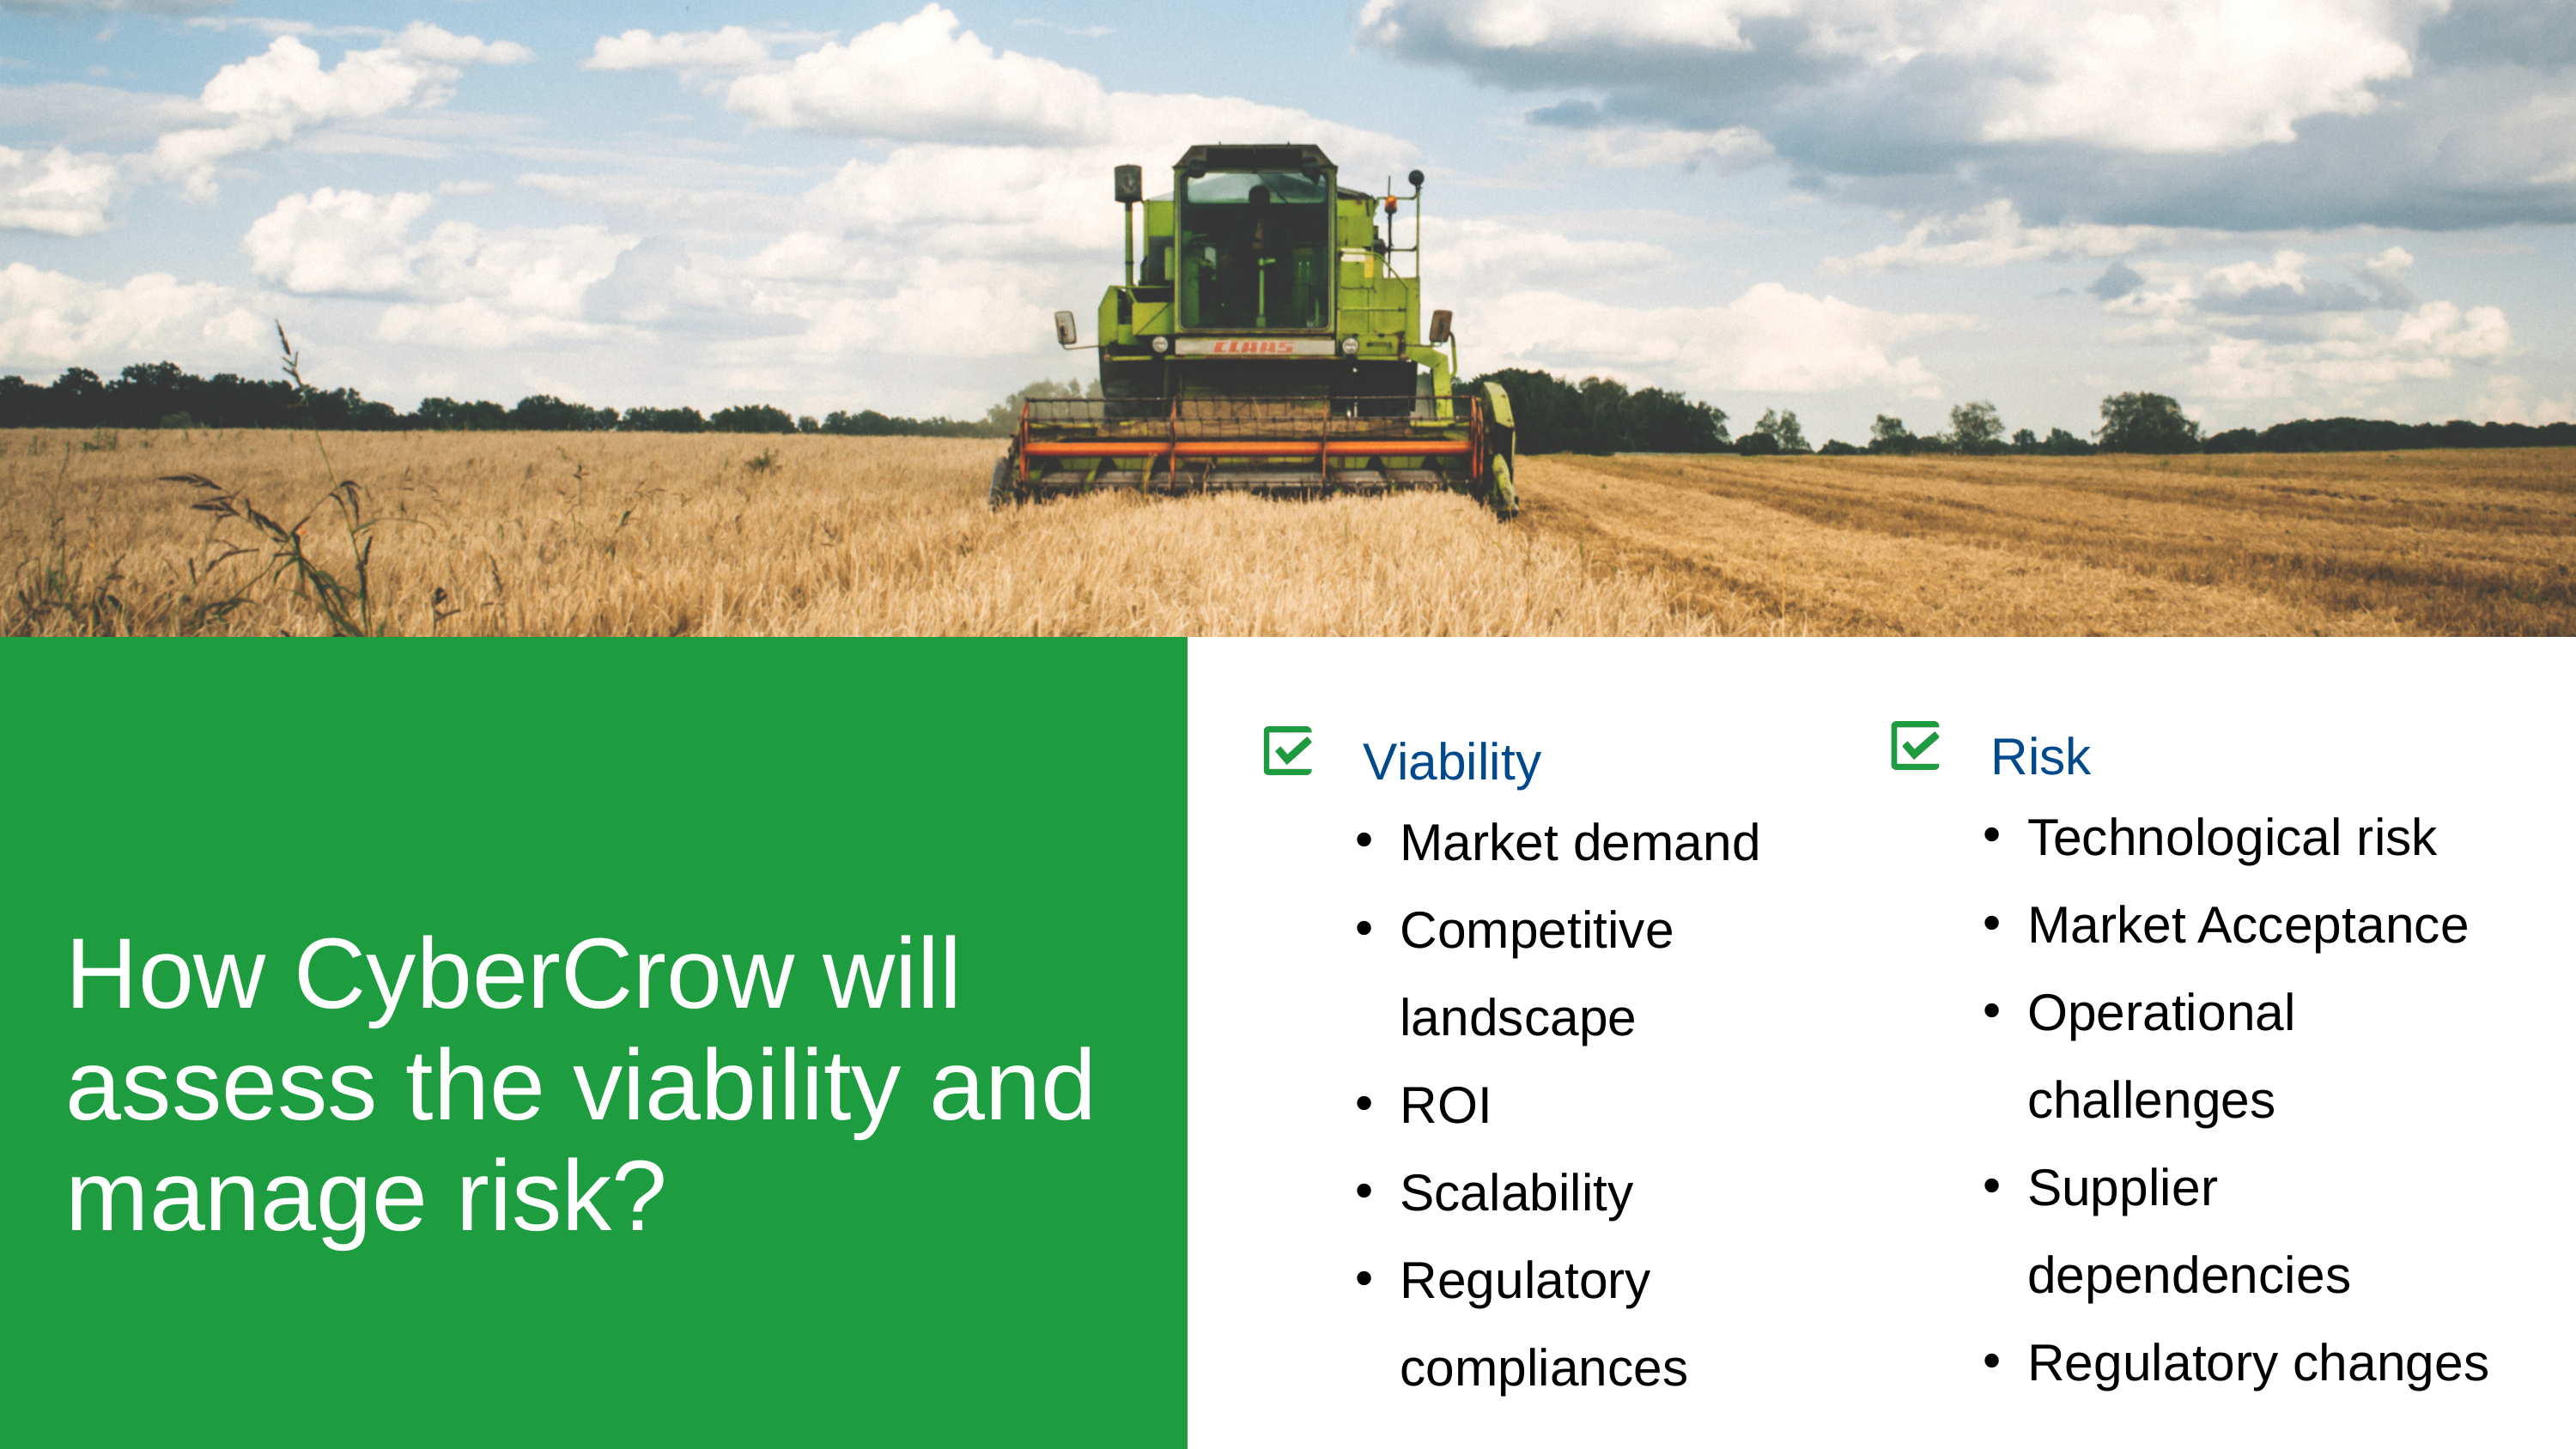

Risk
Viability

Technological risk
Market Acceptance
Operational challenges
Supplier dependencies
Regulatory changes
Market demand
Competitive landscape
ROI
Scalability
Regulatory compliances
How CyberCrow will assess the viability and manage risk?